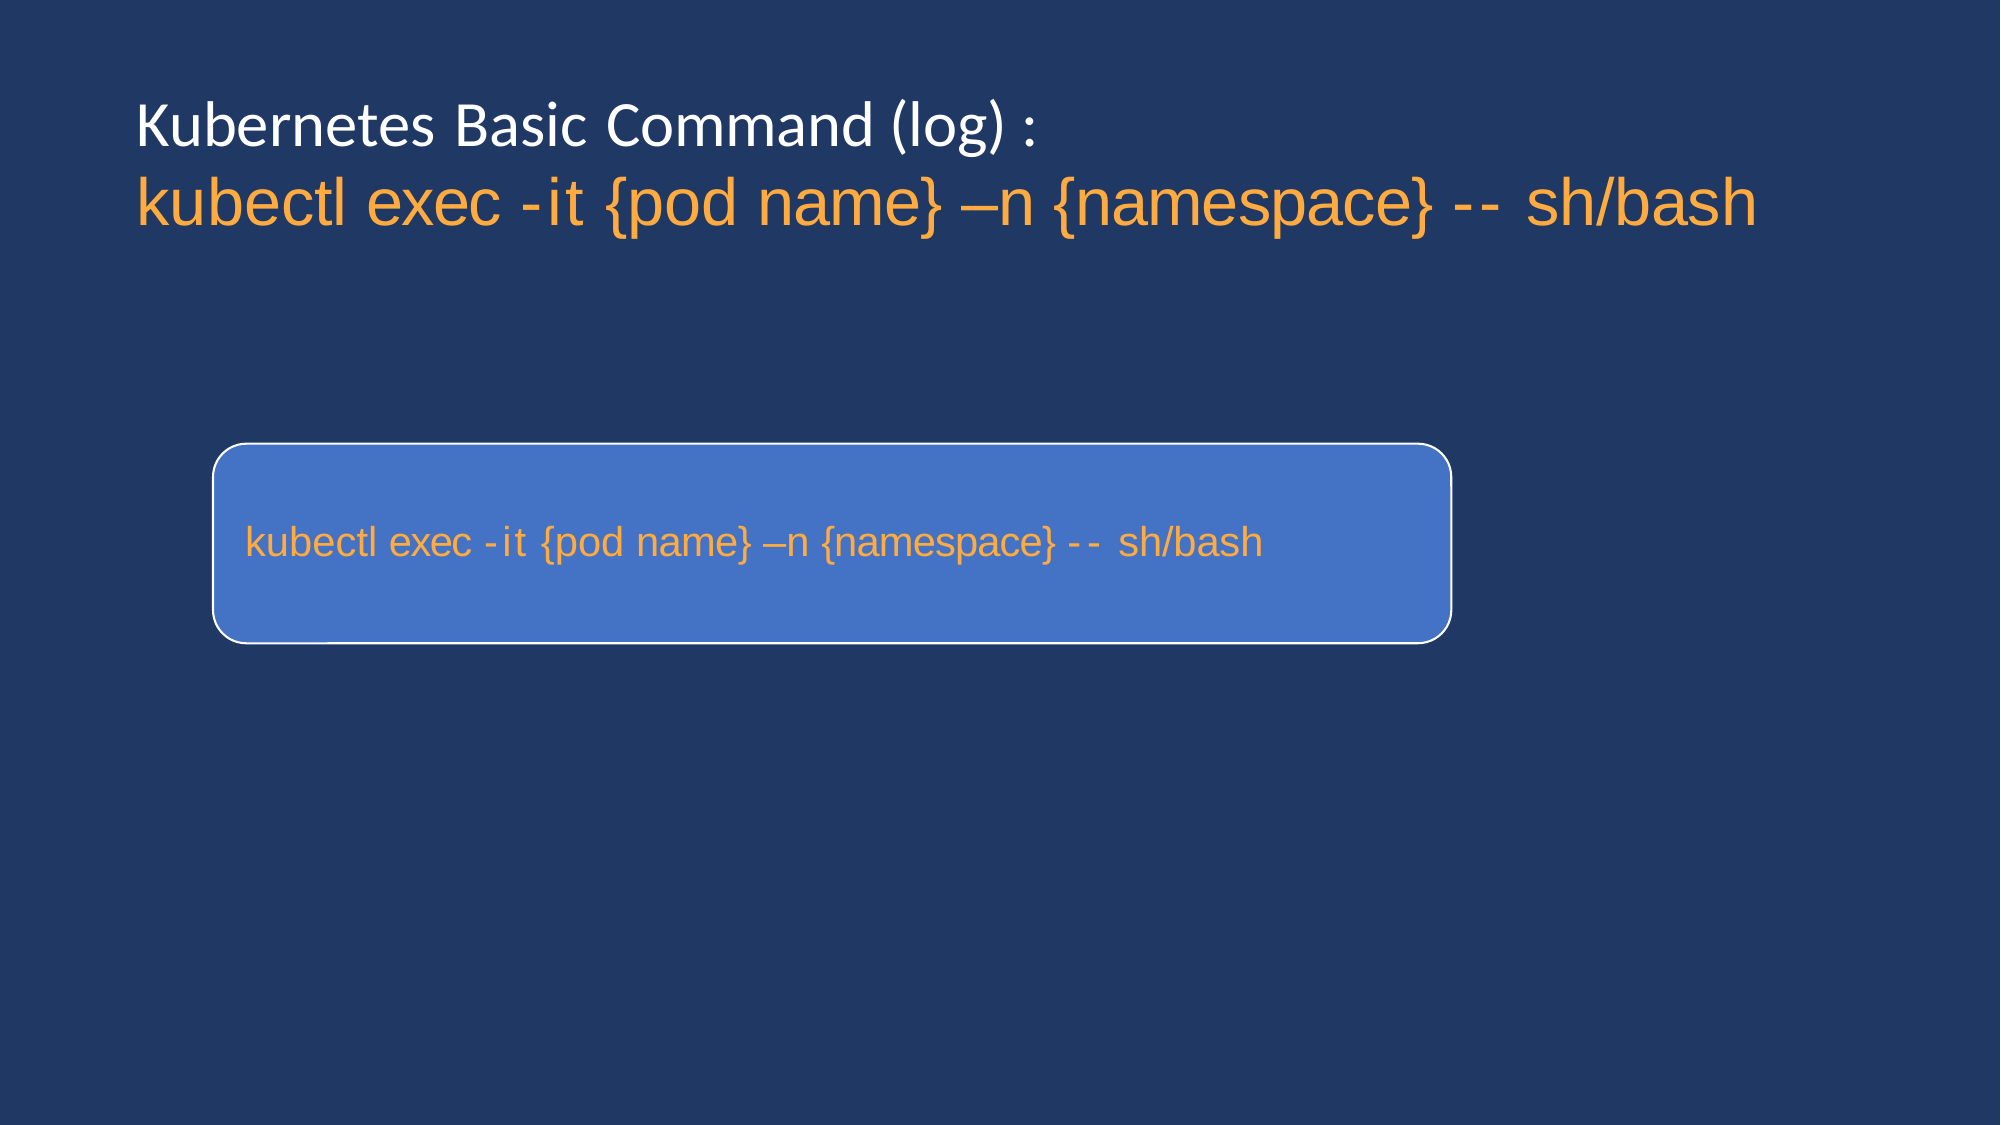

# Kubernetes Basic Command (log) : kubectl exec -it {pod name} –n {namespace} -- sh/bash
kubectl exec -it {pod name} –n {namespace} -- sh/bash